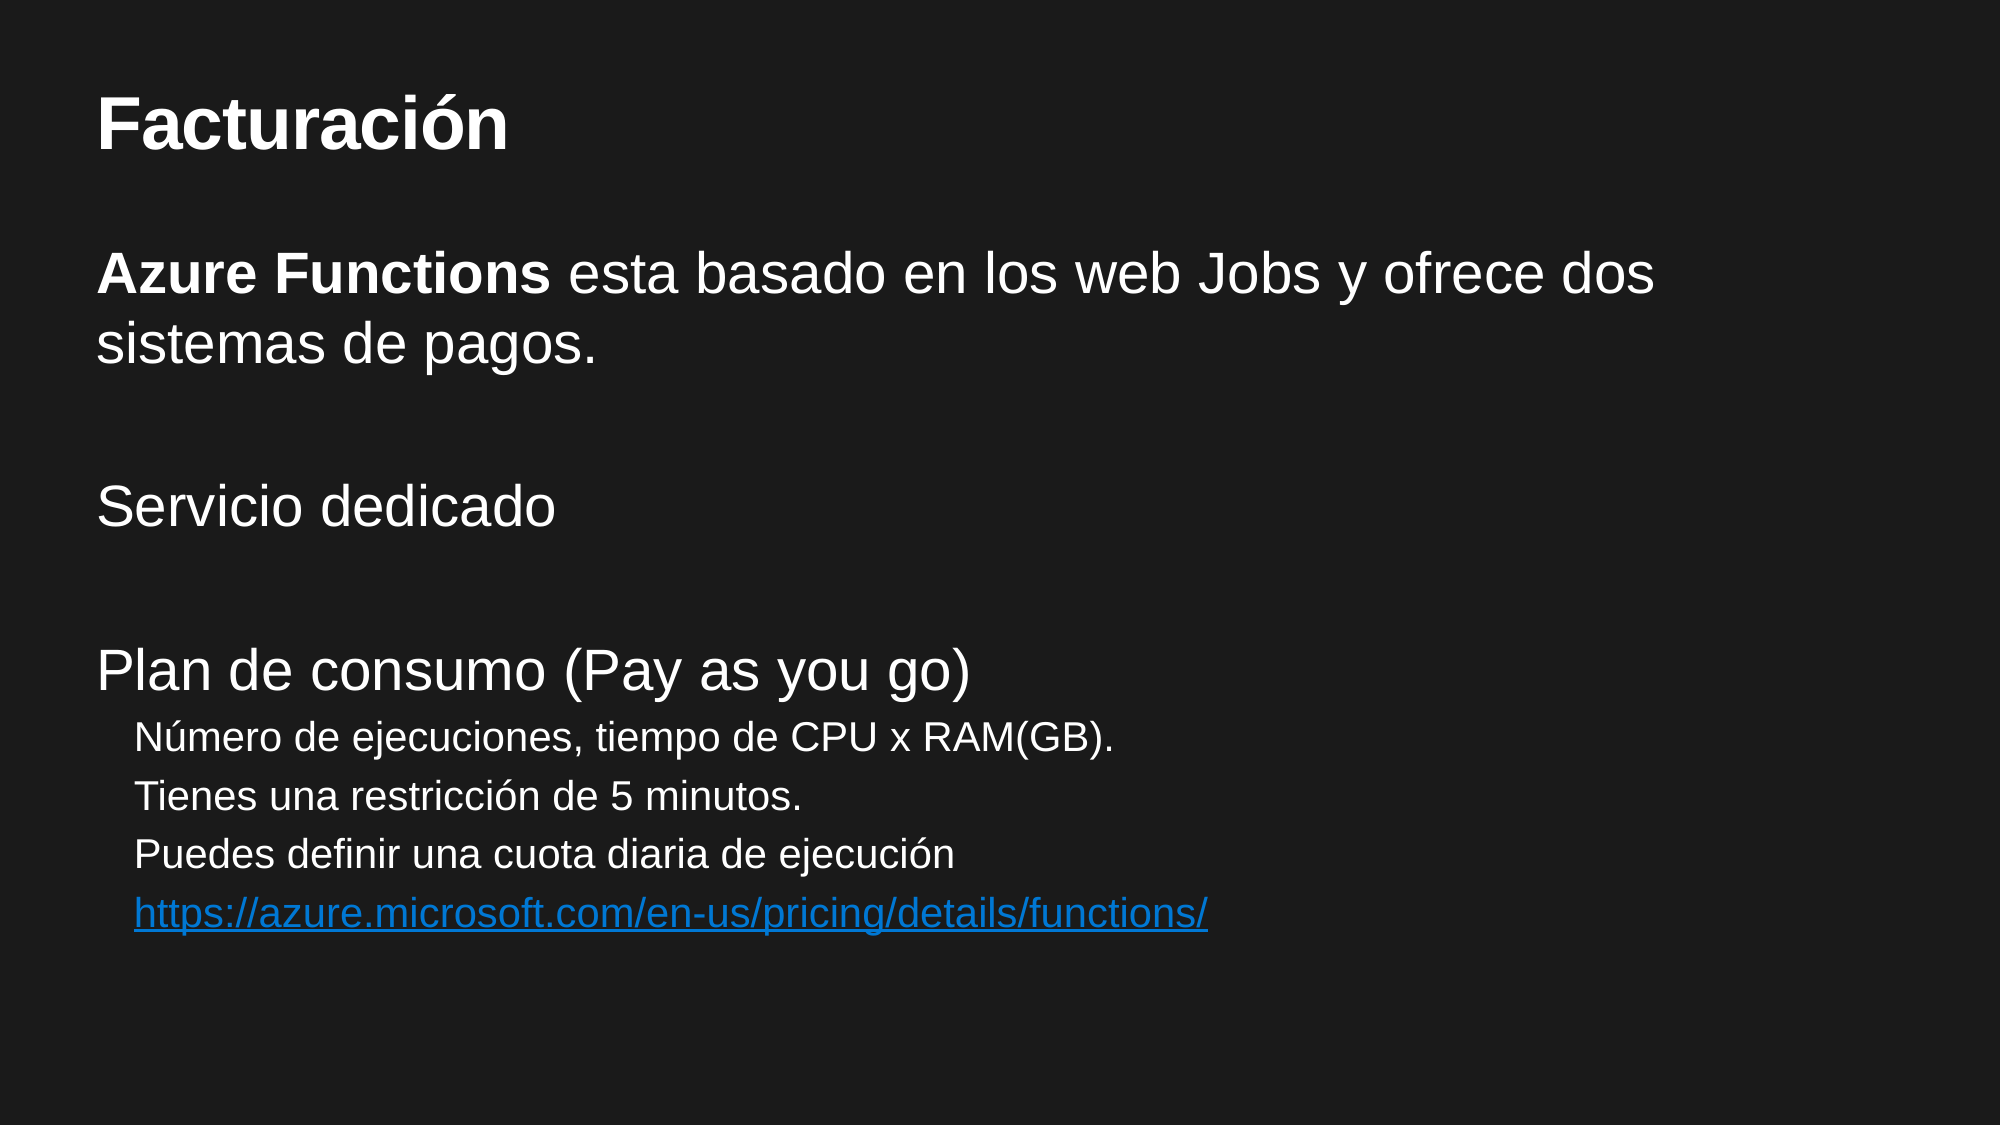

# Facturación
Azure Functions esta basado en los web Jobs y ofrece dos sistemas de pagos.

Servicio dedicado

Plan de consumo (Pay as you go)
Número de ejecuciones, tiempo de CPU x RAM(GB).
Tienes una restricción de 5 minutos.
Puedes definir una cuota diaria de ejecución
https://azure.microsoft.com/en-us/pricing/details/functions/